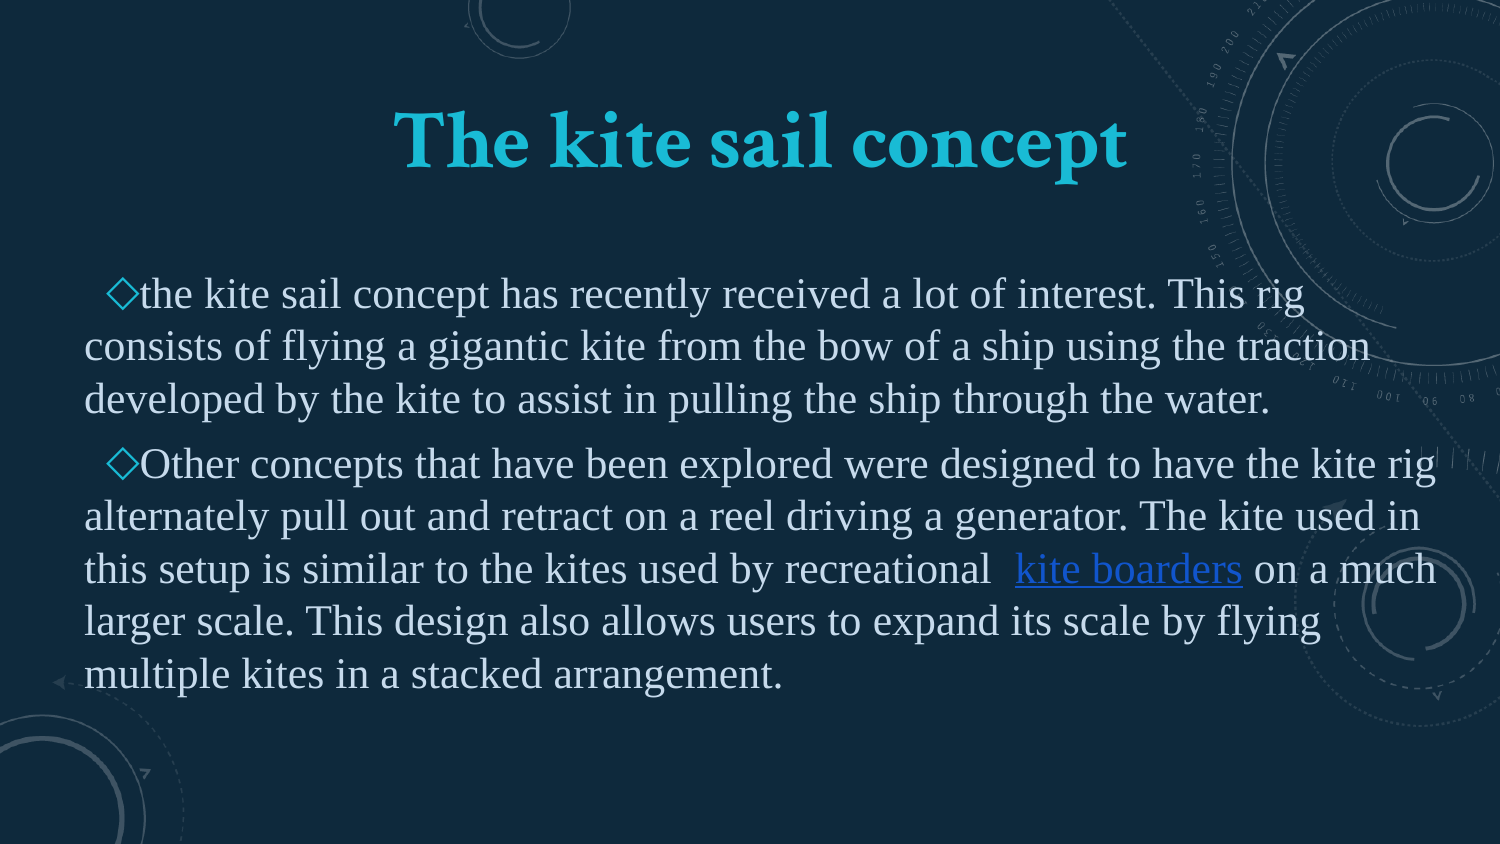

# The kite sail concept
the kite sail concept has recently received a lot of interest. This rig consists of flying a gigantic kite from the bow of a ship using the traction developed by the kite to assist in pulling the ship through the water.
Other concepts that have been explored were designed to have the kite rig alternately pull out and retract on a reel driving a generator. The kite used in this setup is similar to the kites used by recreational  kite boarders on a much larger scale. This design also allows users to expand its scale by flying multiple kites in a stacked arrangement.